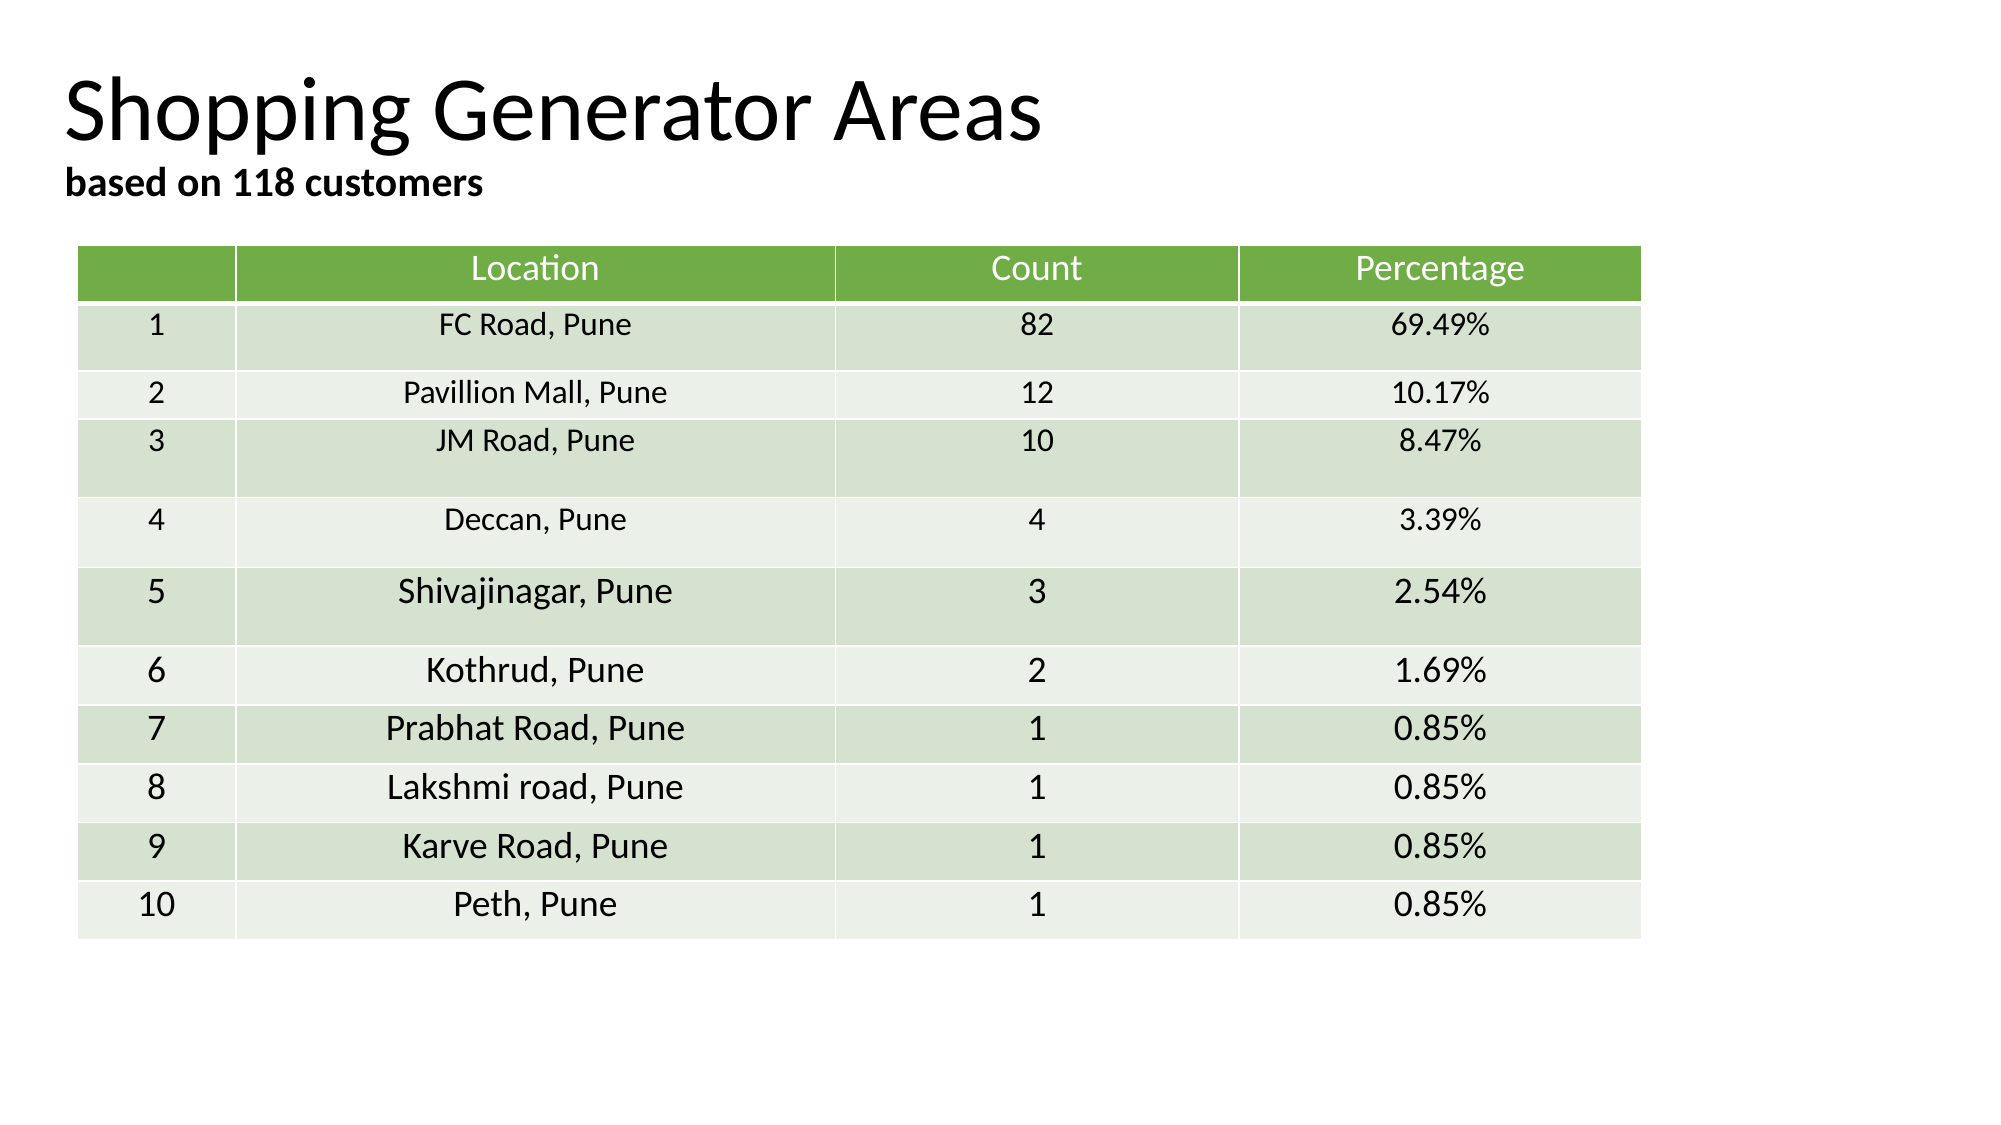

# Shopping Generator Areas based on 118 customers
|  | Location | Count | Percentage |
| --- | --- | --- | --- |
| 1 | FC Road, Pune | 82 | 69.49% |
| 2 | Pavillion Mall, Pune | 12 | 10.17% |
| 3 | JM Road, Pune | 10 | 8.47% |
| 4 | Deccan, Pune | 4 | 3.39% |
| 5 | Shivajinagar, Pune | 3 | 2.54% |
| 6 | Kothrud, Pune | 2 | 1.69% |
| 7 | Prabhat Road, Pune | 1 | 0.85% |
| 8 | Lakshmi road, Pune | 1 | 0.85% |
| 9 | Karve Road, Pune | 1 | 0.85% |
| 10 | Peth, Pune | 1 | 0.85% |